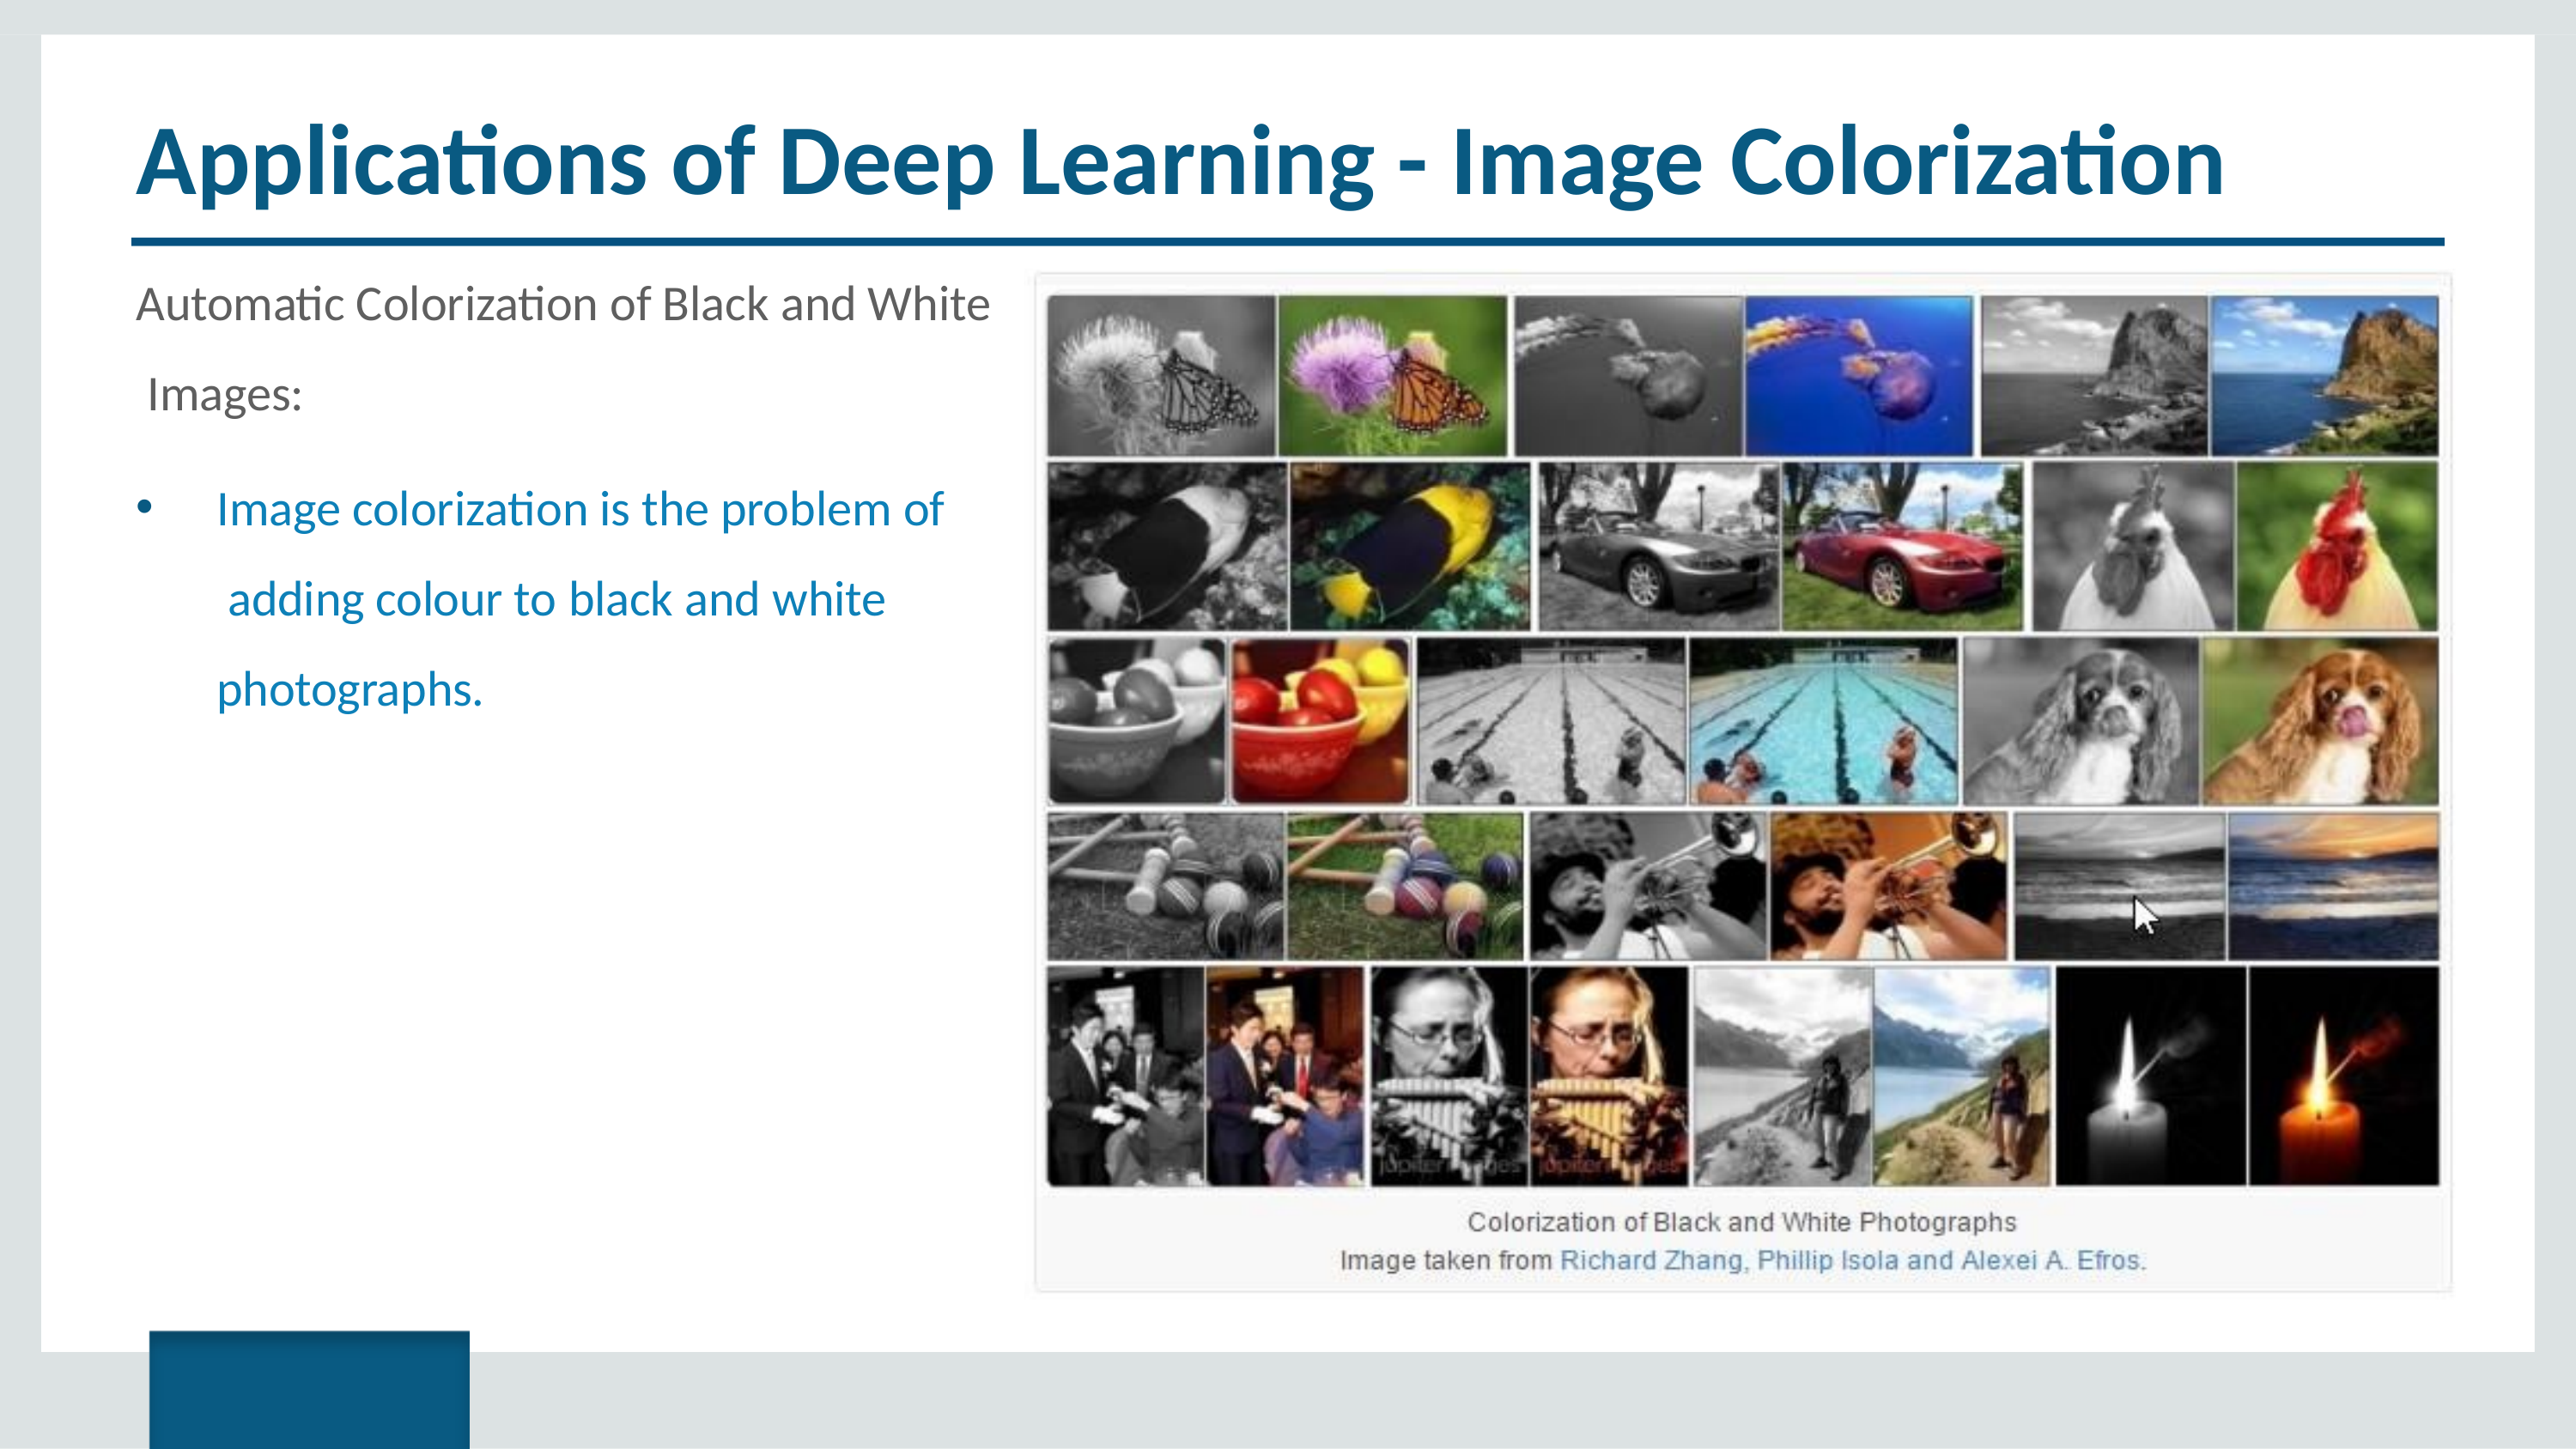

# Applications of Deep Learning - Image Colorization
Automatic Colorization of Black and White  Images:
Image colorization is the problem of  adding colour to black and white  photographs.